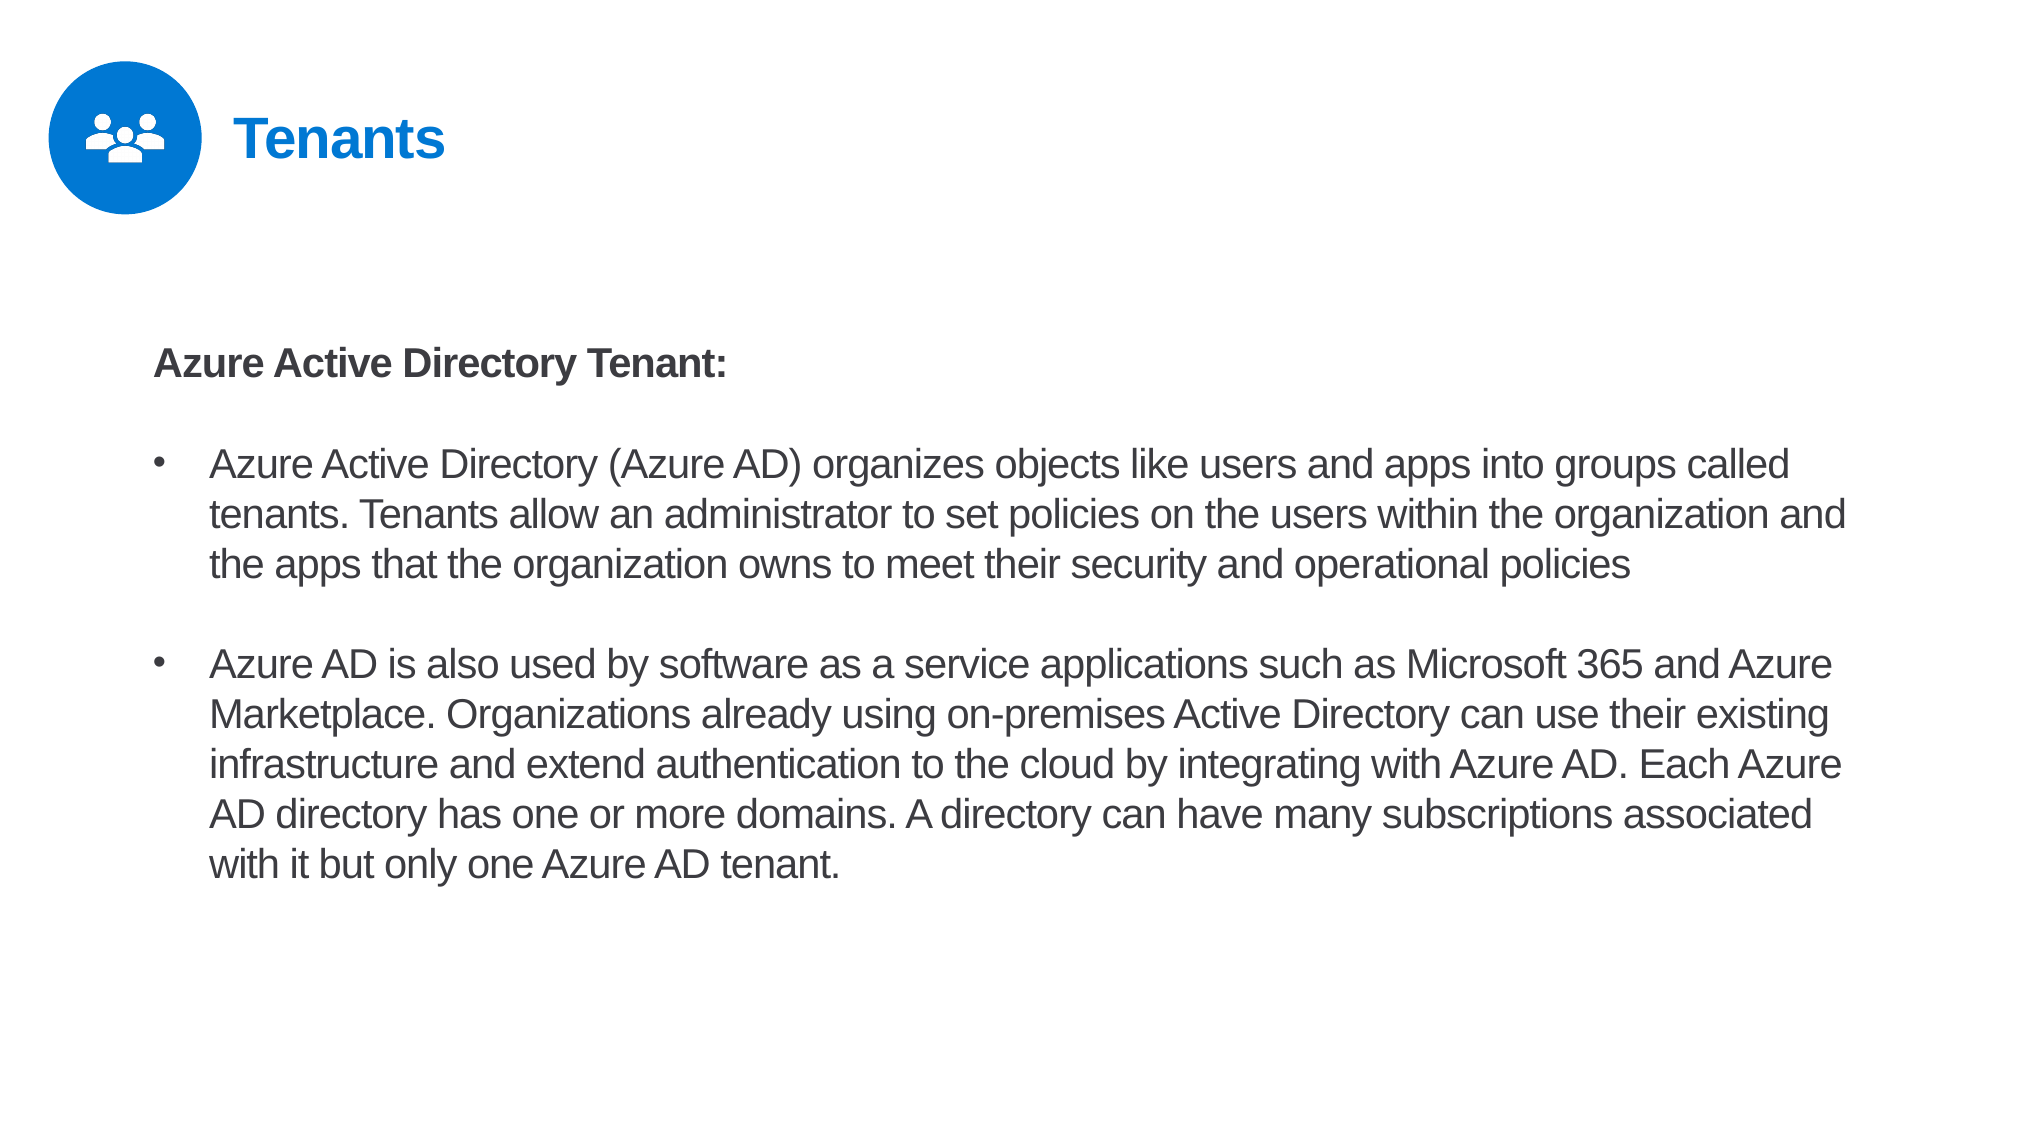

Tenants
Azure Active Directory Tenant:

Azure Active Directory (Azure AD) organizes objects like users and apps into groups called tenants. Tenants allow an administrator to set policies on the users within the organization and the apps that the organization owns to meet their security and operational policies
Azure AD is also used by software as a service applications such as Microsoft 365 and Azure Marketplace. Organizations already using on-premises Active Directory can use their existing infrastructure and extend authentication to the cloud by integrating with Azure AD. Each Azure AD directory has one or more domains. A directory can have many subscriptions associated with it but only one Azure AD tenant.